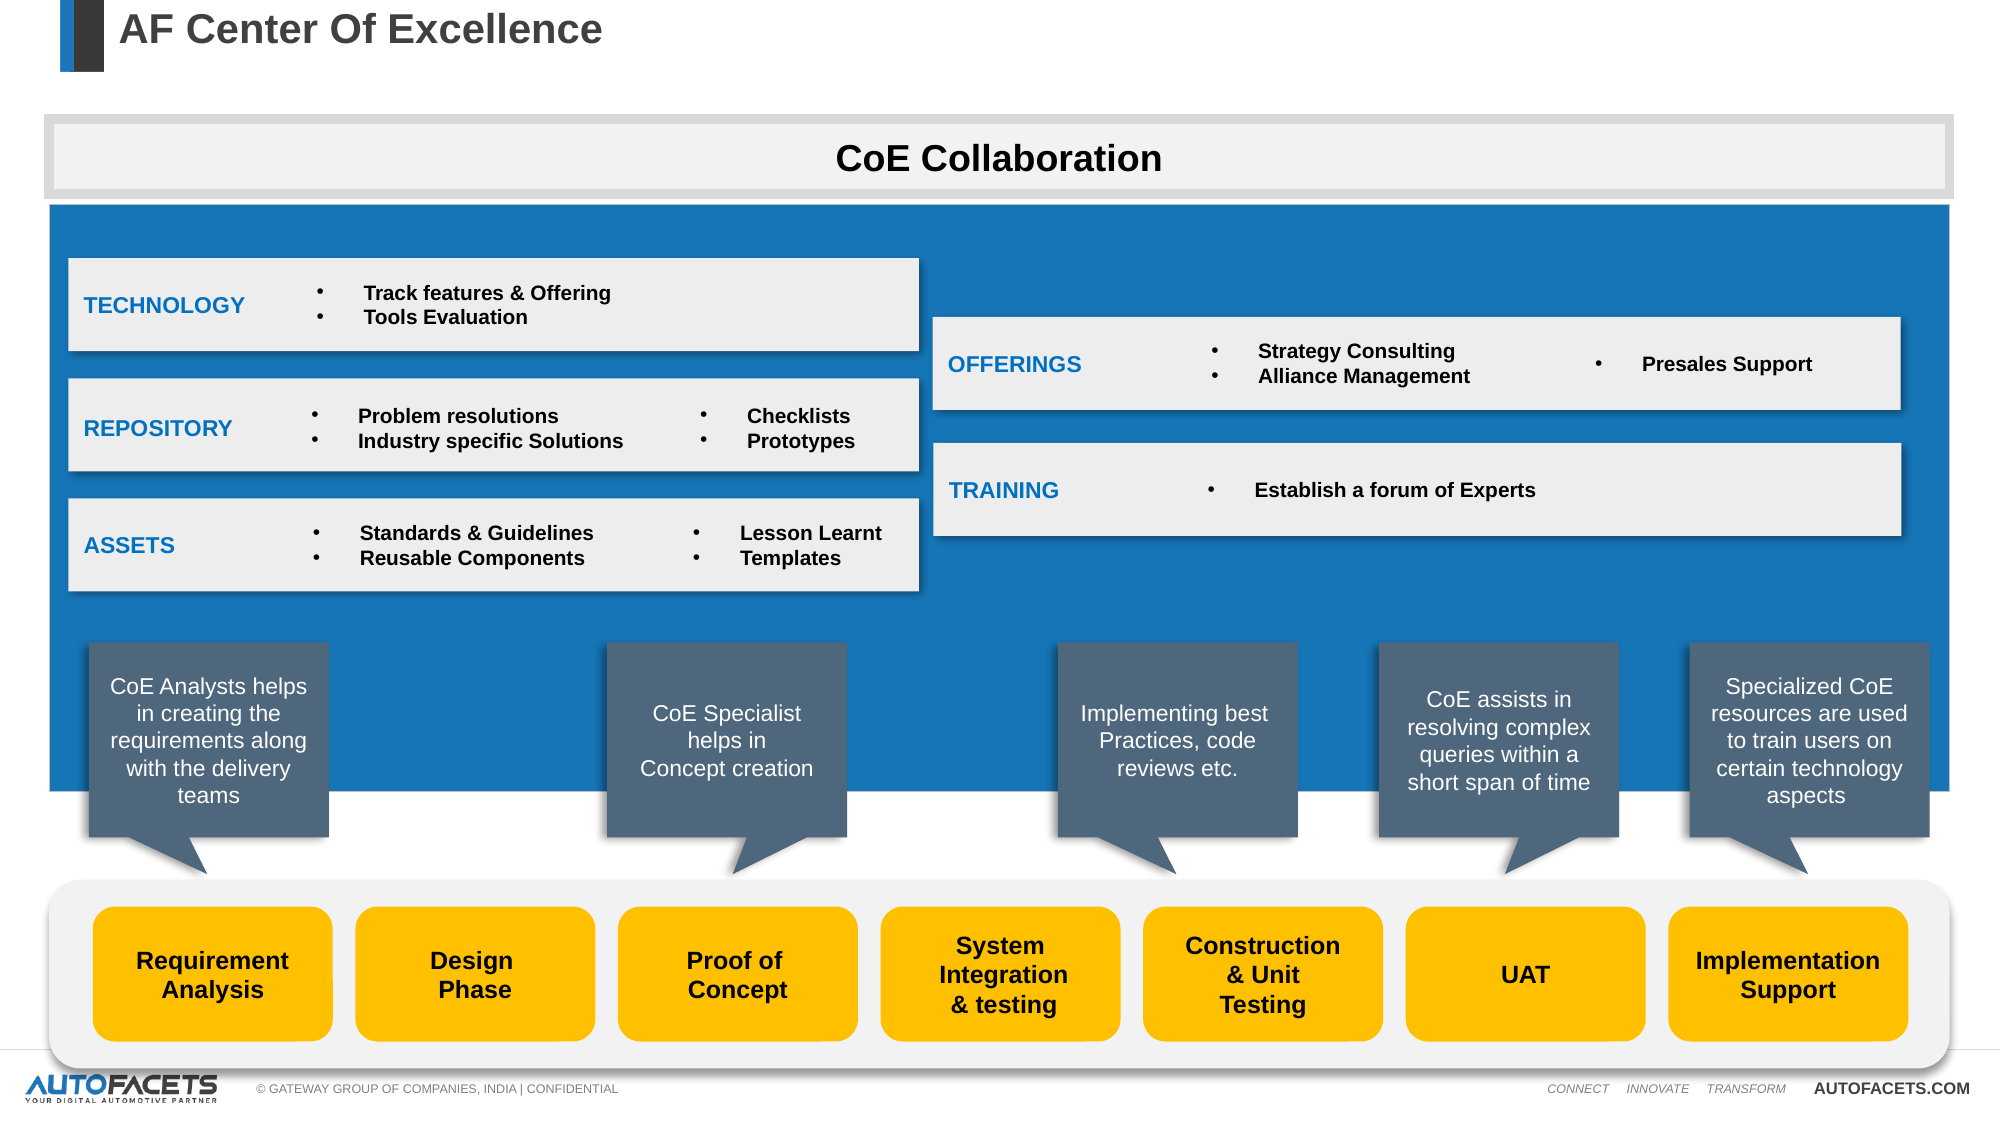

AF Center Of Excellence
CoE Collaboration

Track features & Offering
Tools Evaluation
TECHNOLOGY

Strategy Consulting
Alliance Management
OFFERINGS
Presales Support

Problem resolutions
Industry specific Solutions
Checklists
Prototypes
REPOSITORY

TRAINING
Establish a forum of Experts

Standards & Guidelines
Reusable Components
Lesson Learnt
Templates
ASSETS
CoE Analysts helps in creating the requirements along with the delivery teams
CoE Specialist helps in
Concept creation
Implementing best
Practices, code reviews etc.
CoE assists in resolving complex queries within a short span of time
Specialized CoE resources are used to train users on certain technology aspects

Requirement
Analysis
Design
Phase
Proof of
Concept
System
 Integration
 & testing
Construction
& Unit
Testing
UAT
Implementation
Support